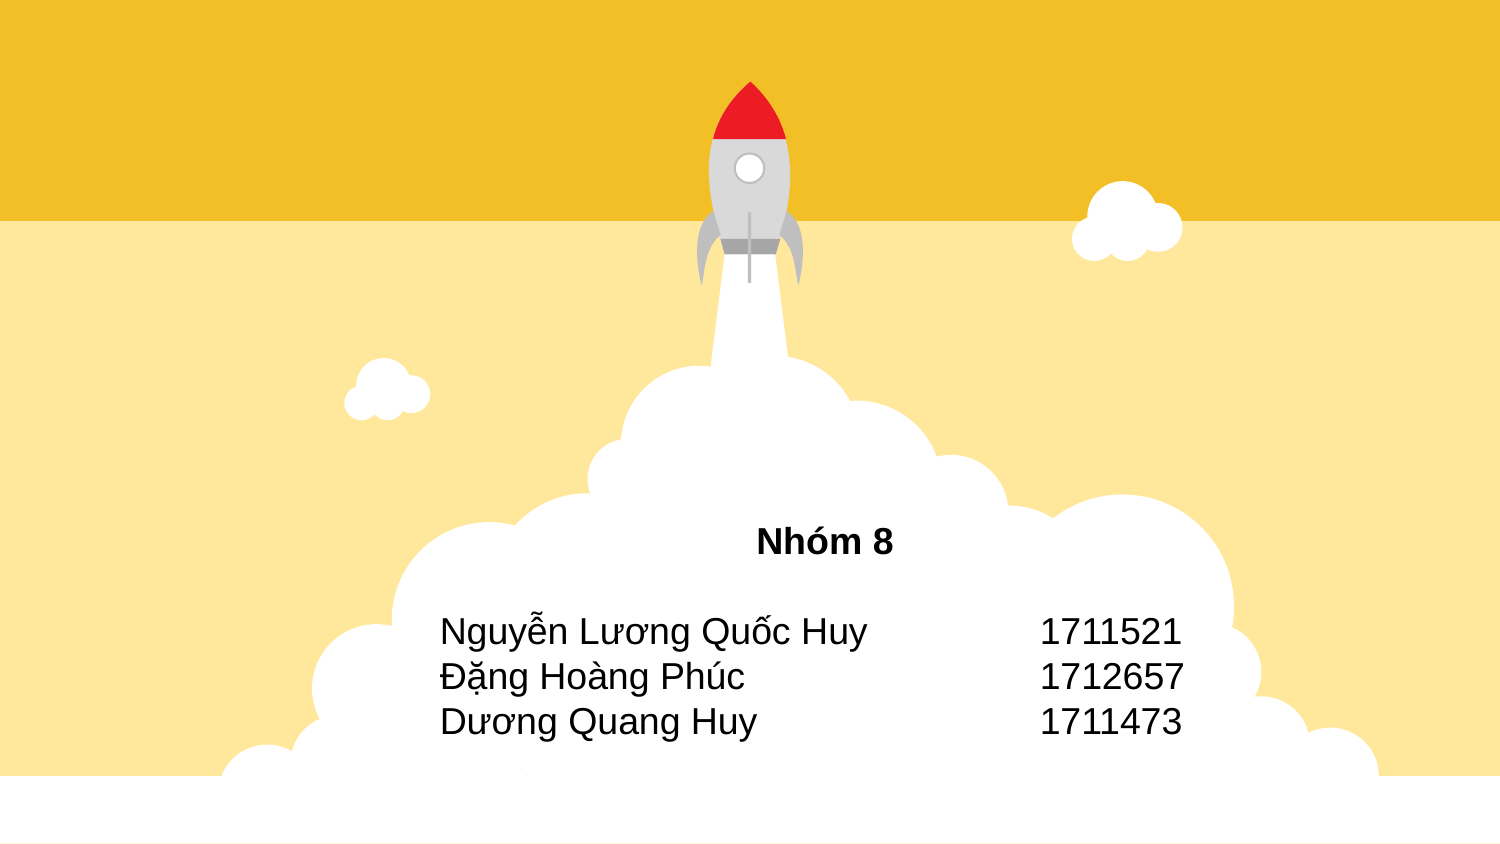

Nhóm 8

Nguyễn Lương Quốc Huy 		1711521
Đặng Hoàng Phúc 		1712657
Dương Quang Huy		1711473